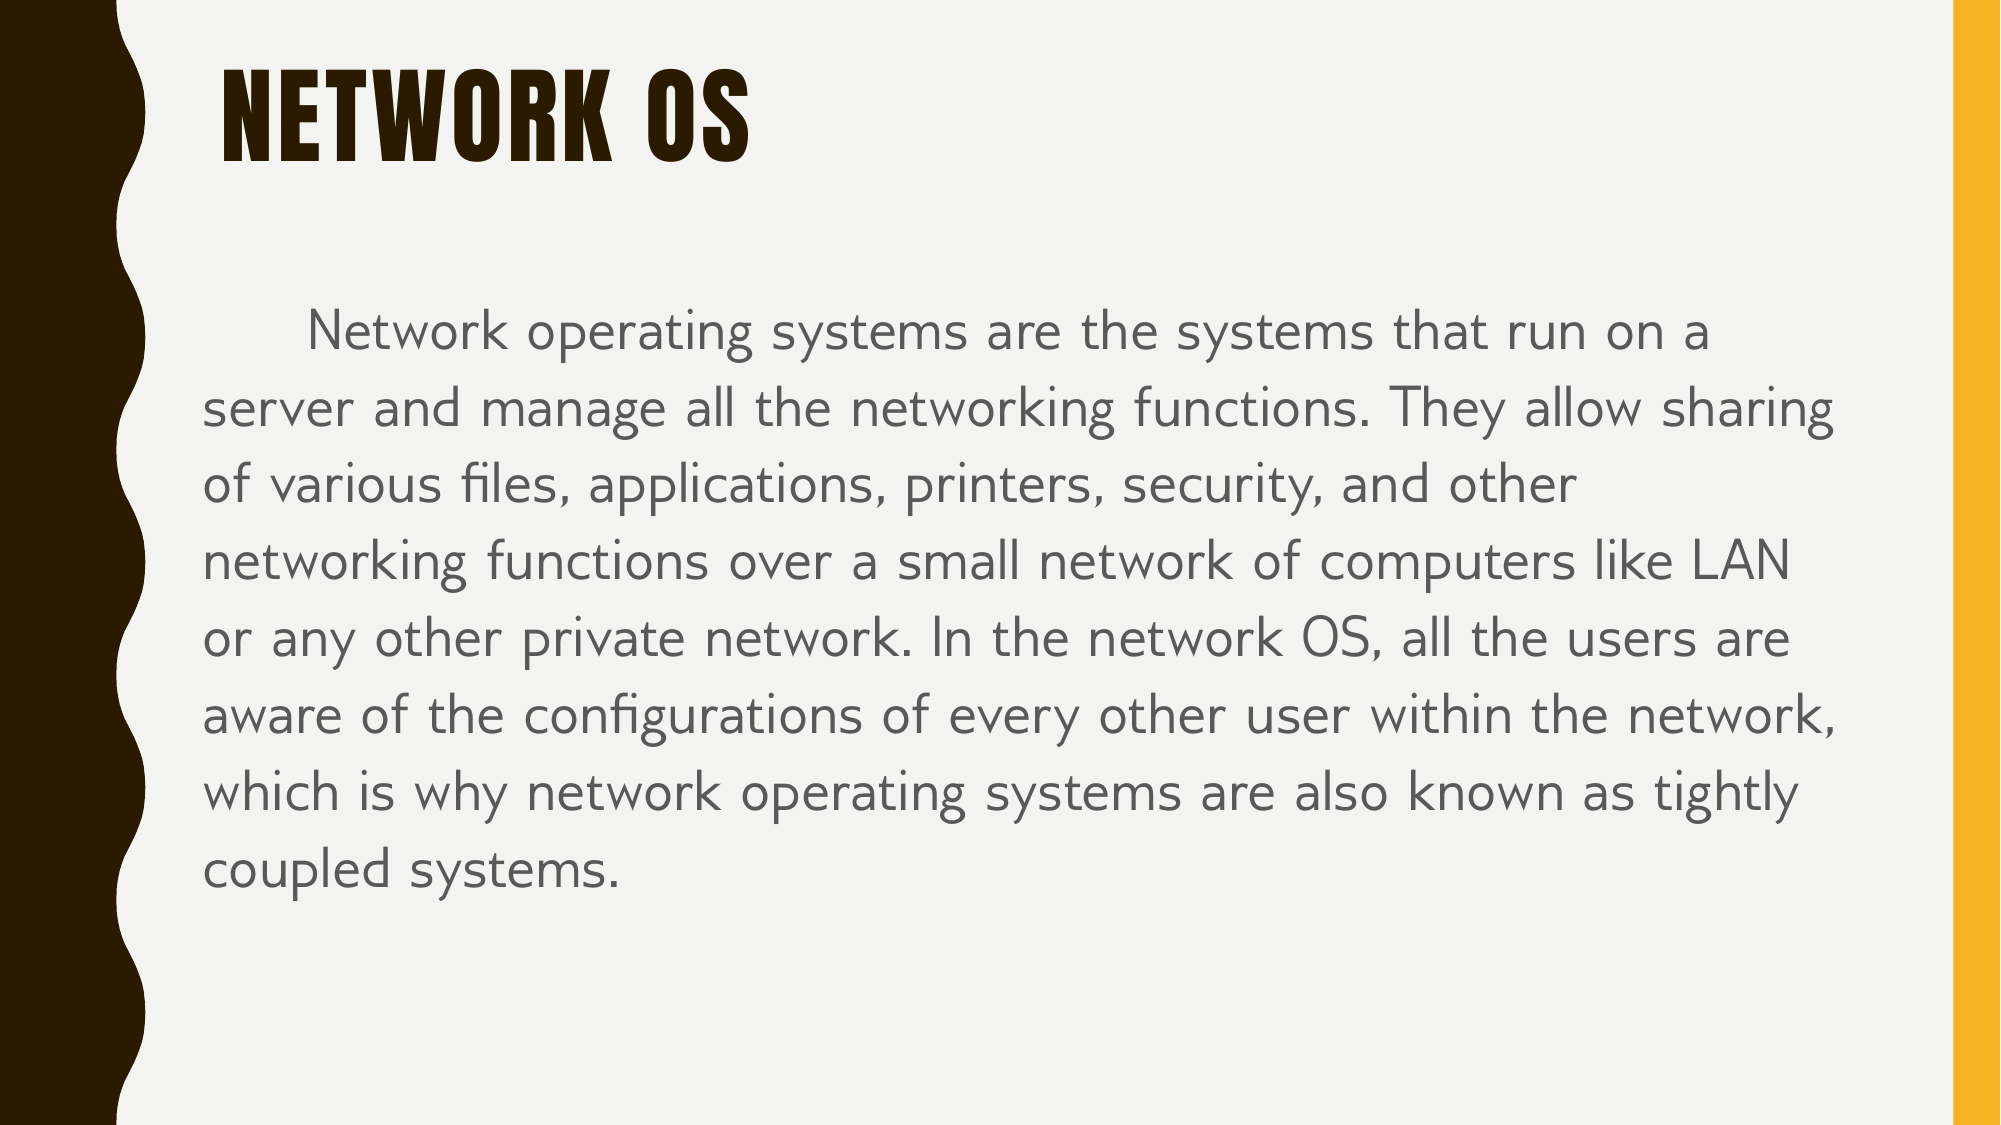

# Network OS

      Network operating systems are the systems that run on a server and manage all the networking functions. They allow sharing of various files, applications, printers, security, and other networking functions over a small network of computers like LAN or any other private network. In the network OS, all the users are aware of the configurations of every other user within the network, which is why network operating systems are also known as tightly coupled systems.